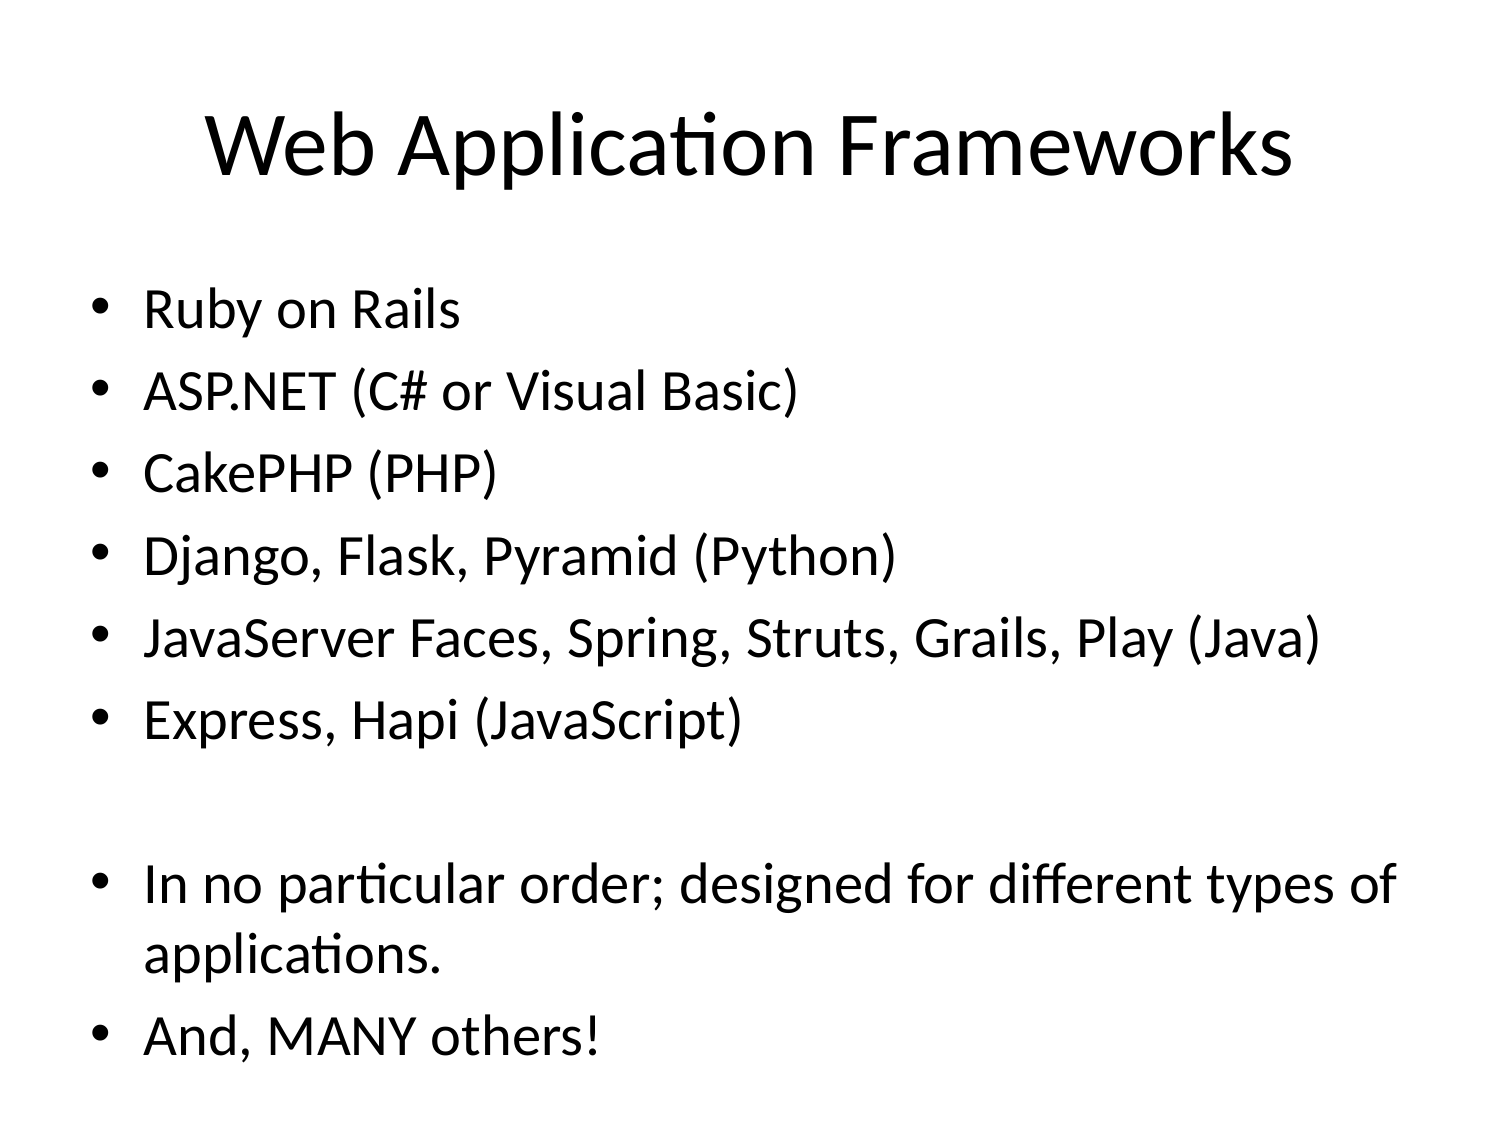

# Web Application Frameworks
Ruby on Rails
ASP.NET (C# or Visual Basic)
CakePHP (PHP)
Django, Flask, Pyramid (Python)
JavaServer Faces, Spring, Struts, Grails, Play (Java)
Express, Hapi (JavaScript)

In no particular order; designed for different types of applications.
And, MANY others!